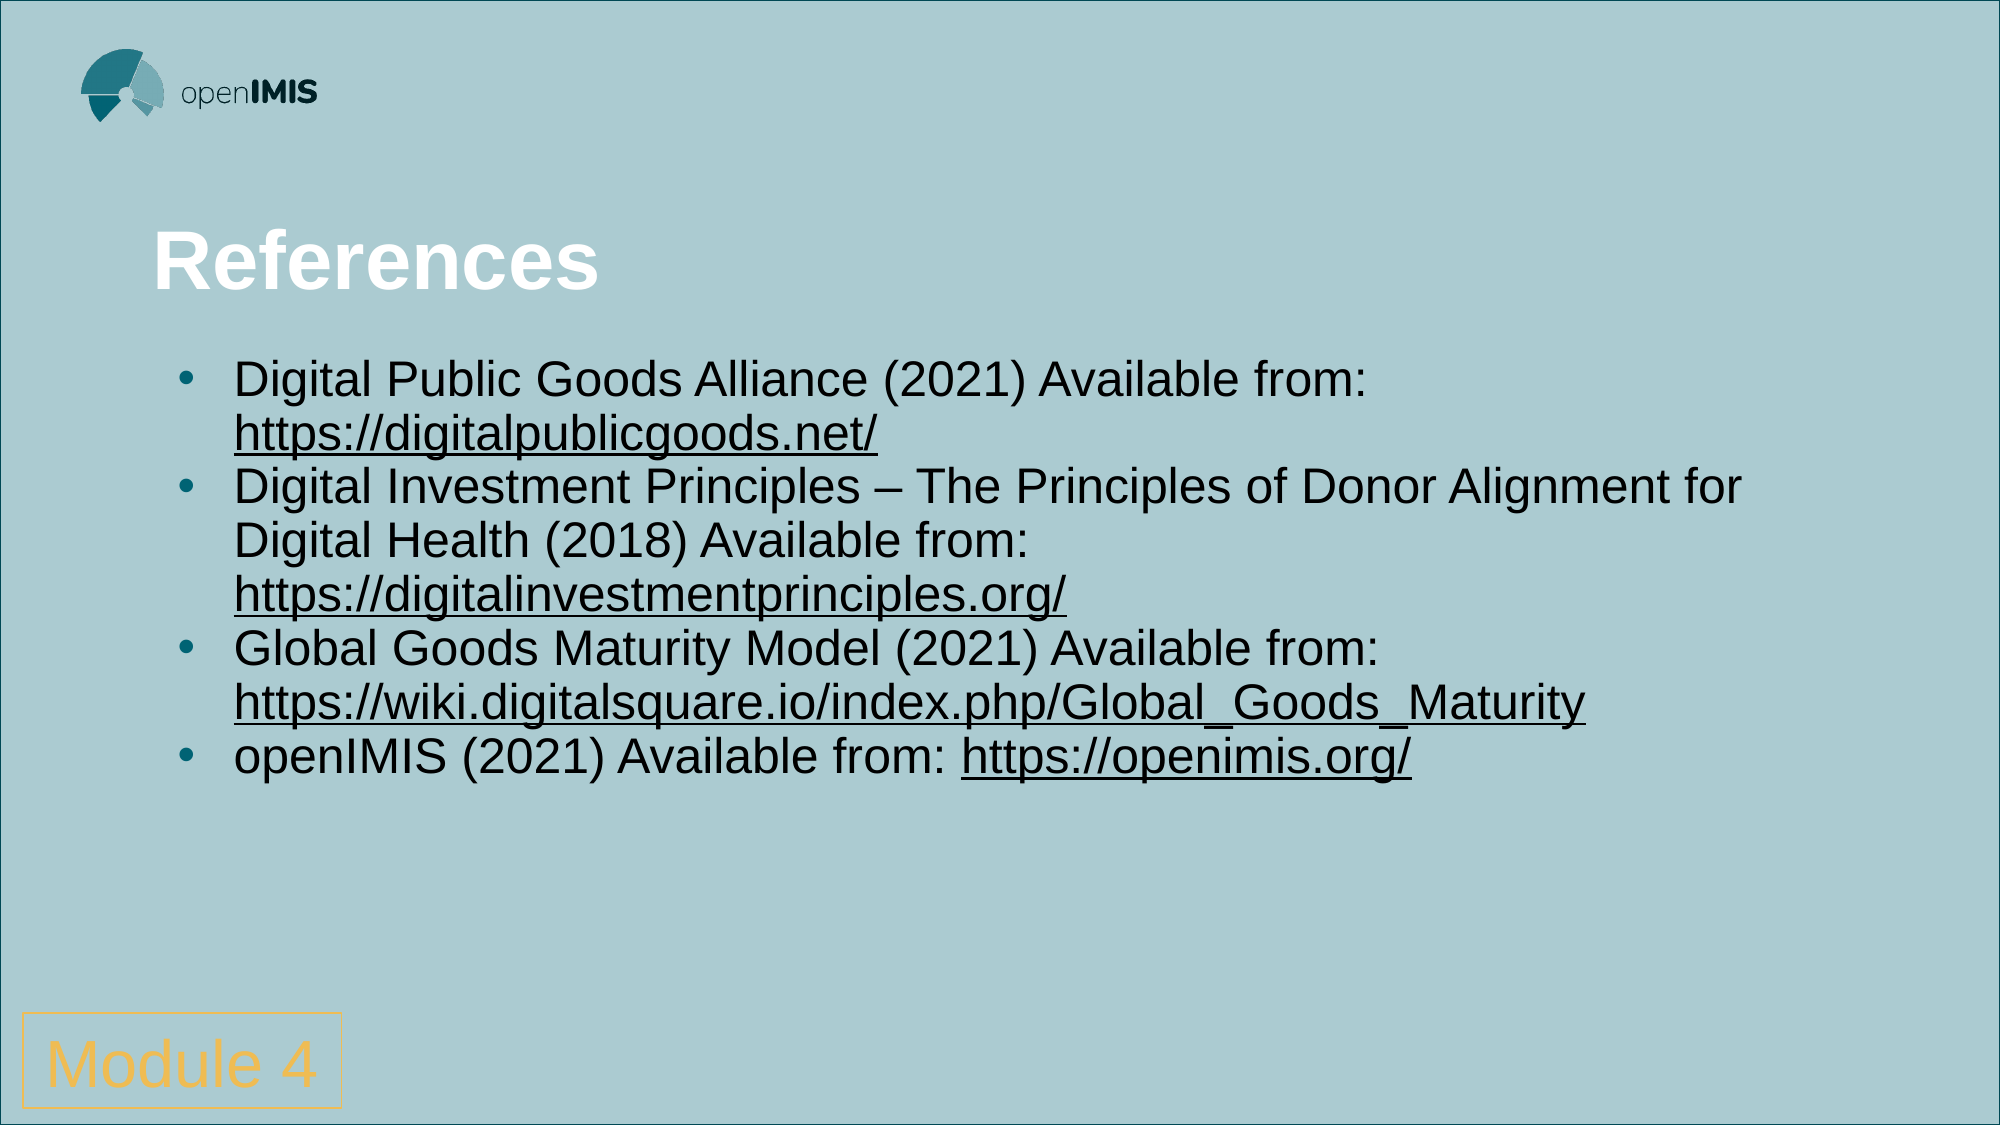

# References

Digital Public Goods Alliance (2021) Available from: https://digitalpublicgoods.net/
Digital Investment Principles – The Principles of Donor Alignment for Digital Health (2018) Available from:  https://digitalinvestmentprinciples.org/
Global Goods Maturity Model (2021) Available from: https://wiki.digitalsquare.io/index.php/Global_Goods_Maturity
openIMIS (2021) Available from: https://openimis.org/

Module 4